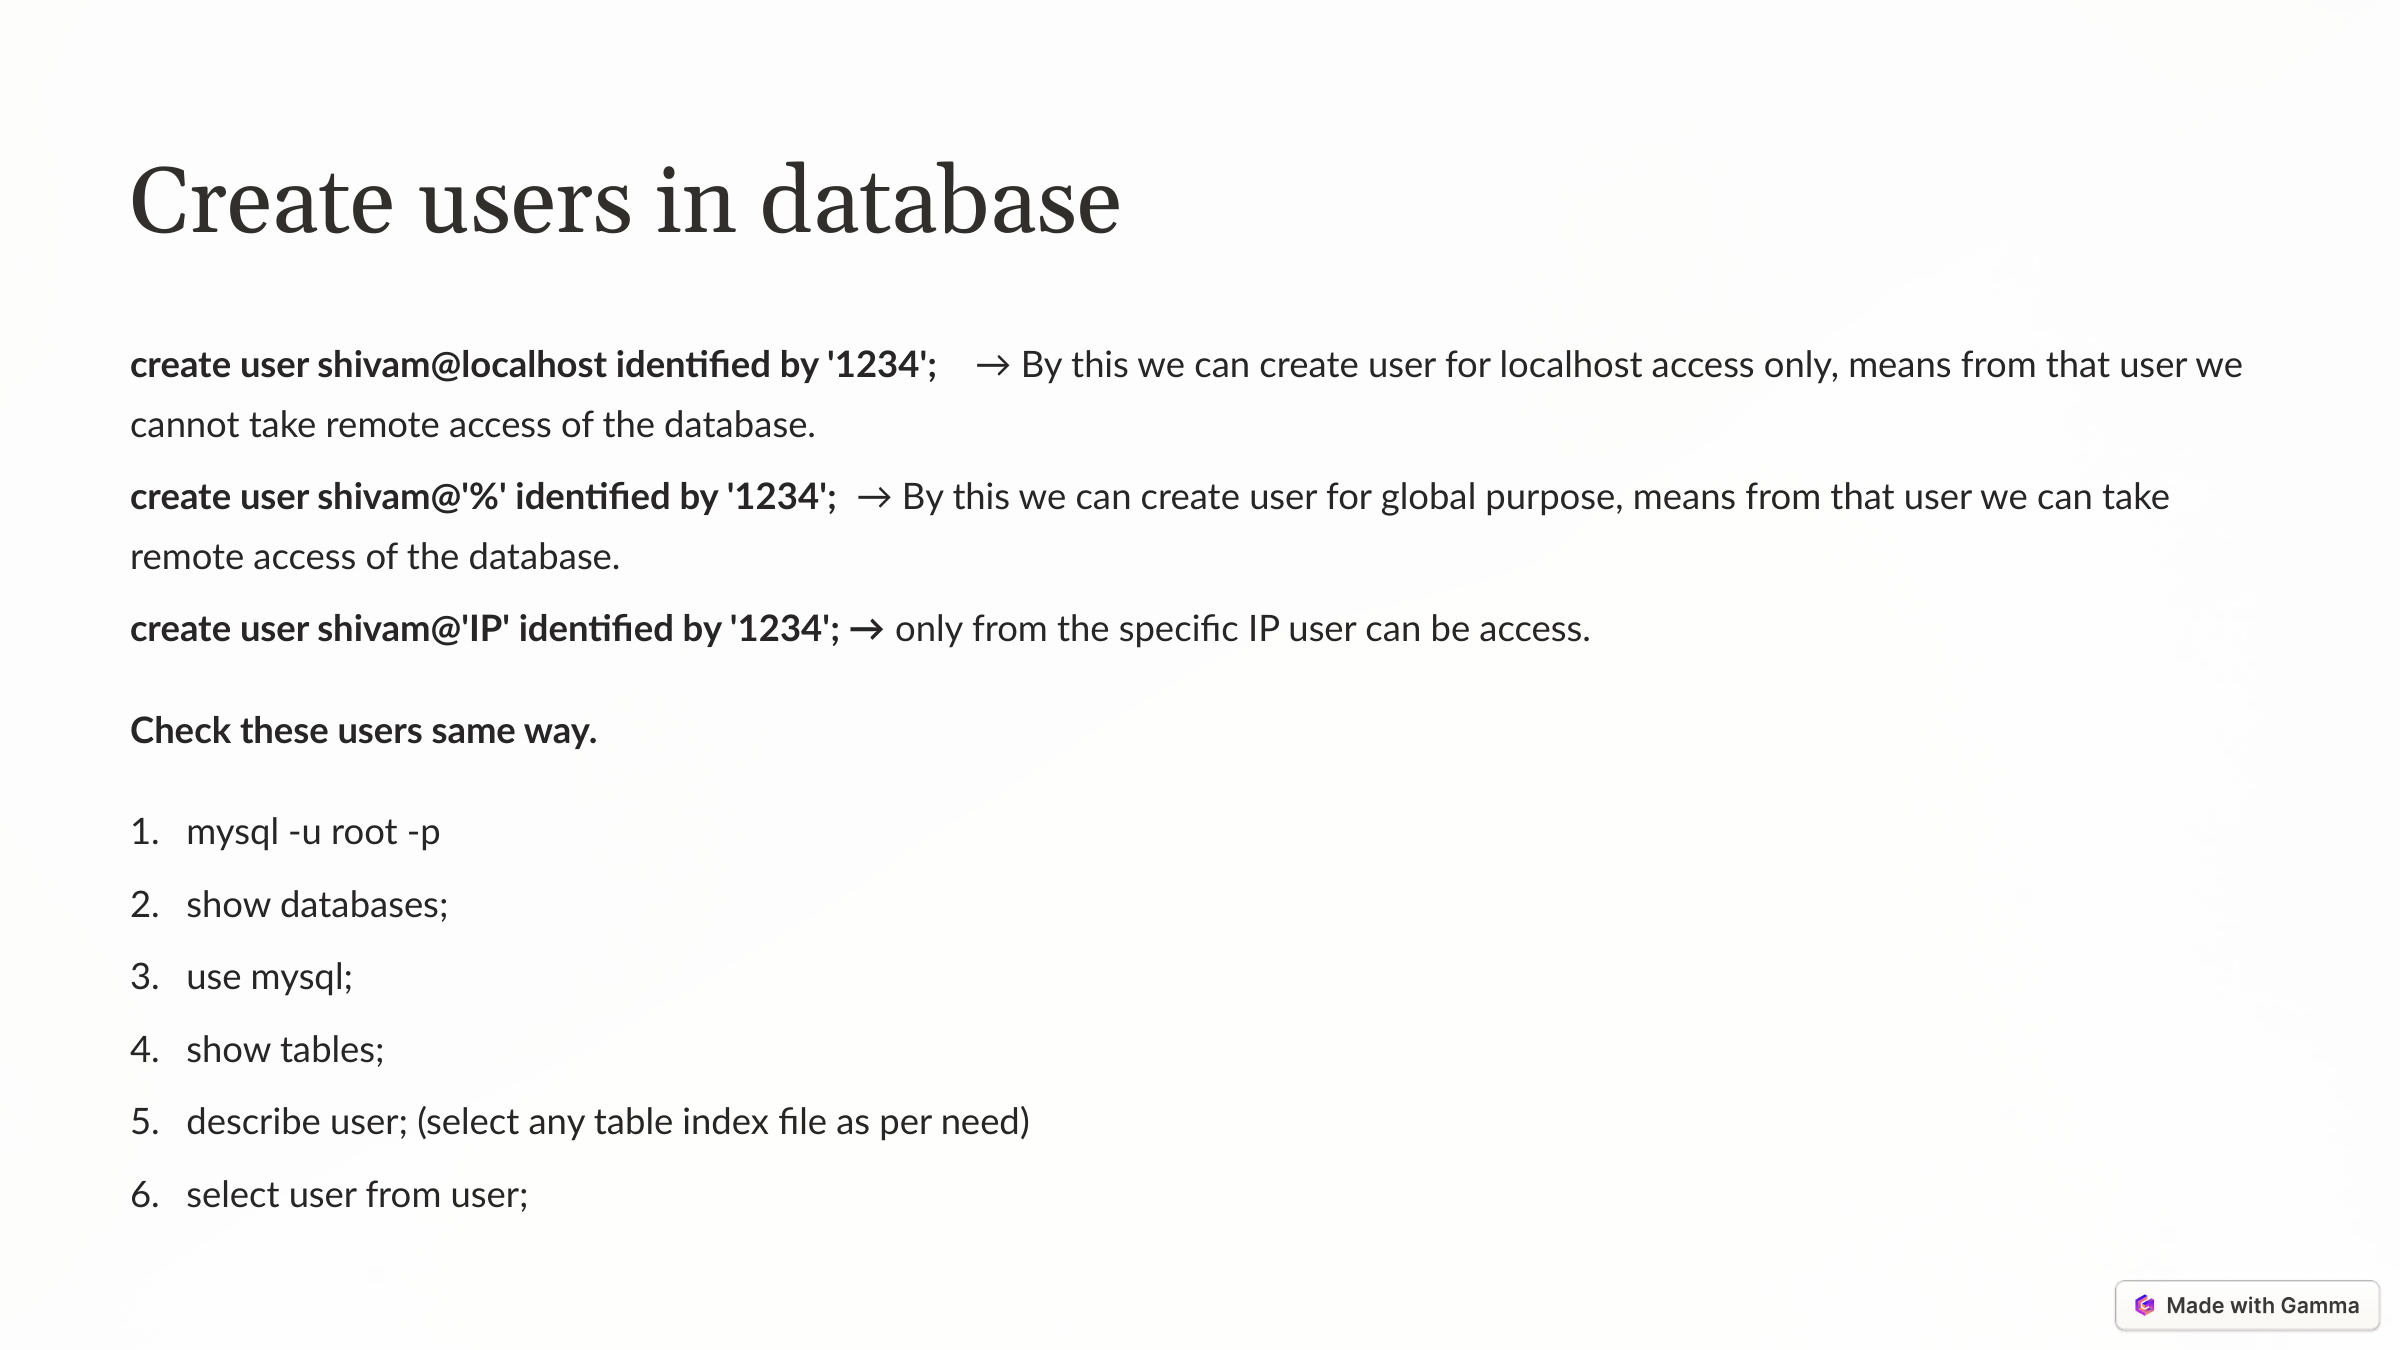

Create users in database
create user shivam@localhost identified by '1234';    → By this we can create user for localhost access only, means from that user we cannot take remote access of the database.
create user shivam@'%' identified by '1234';  → By this we can create user for global purpose, means from that user we can take remote access of the database.
create user shivam@'IP' identified by '1234'; → only from the specific IP user can be access.
Check these users same way.
mysql -u root -p
show databases;
use mysql;
show tables;
describe user; (select any table index file as per need)
select user from user;